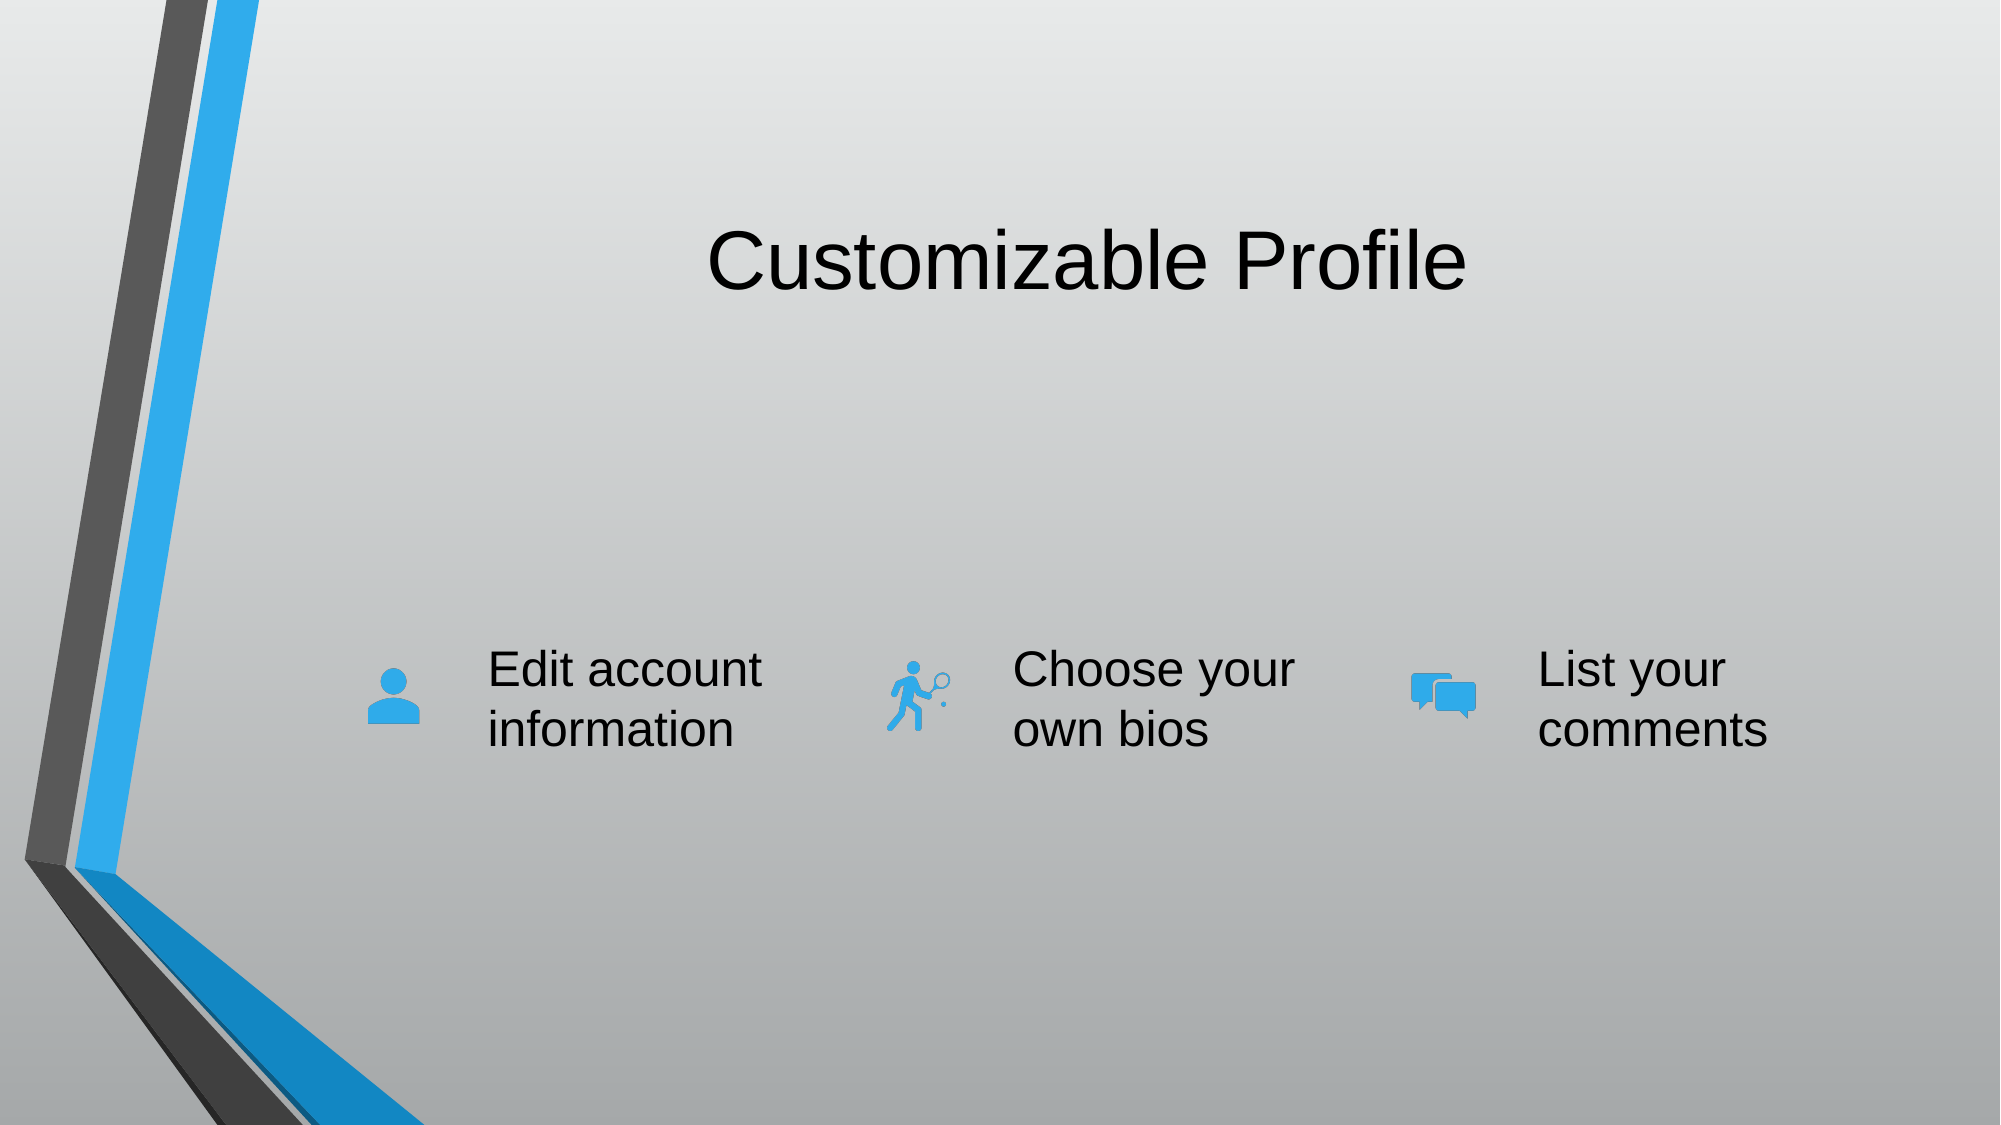

# Customizable Profile
Edit account information
Choose your own bios
List your comments